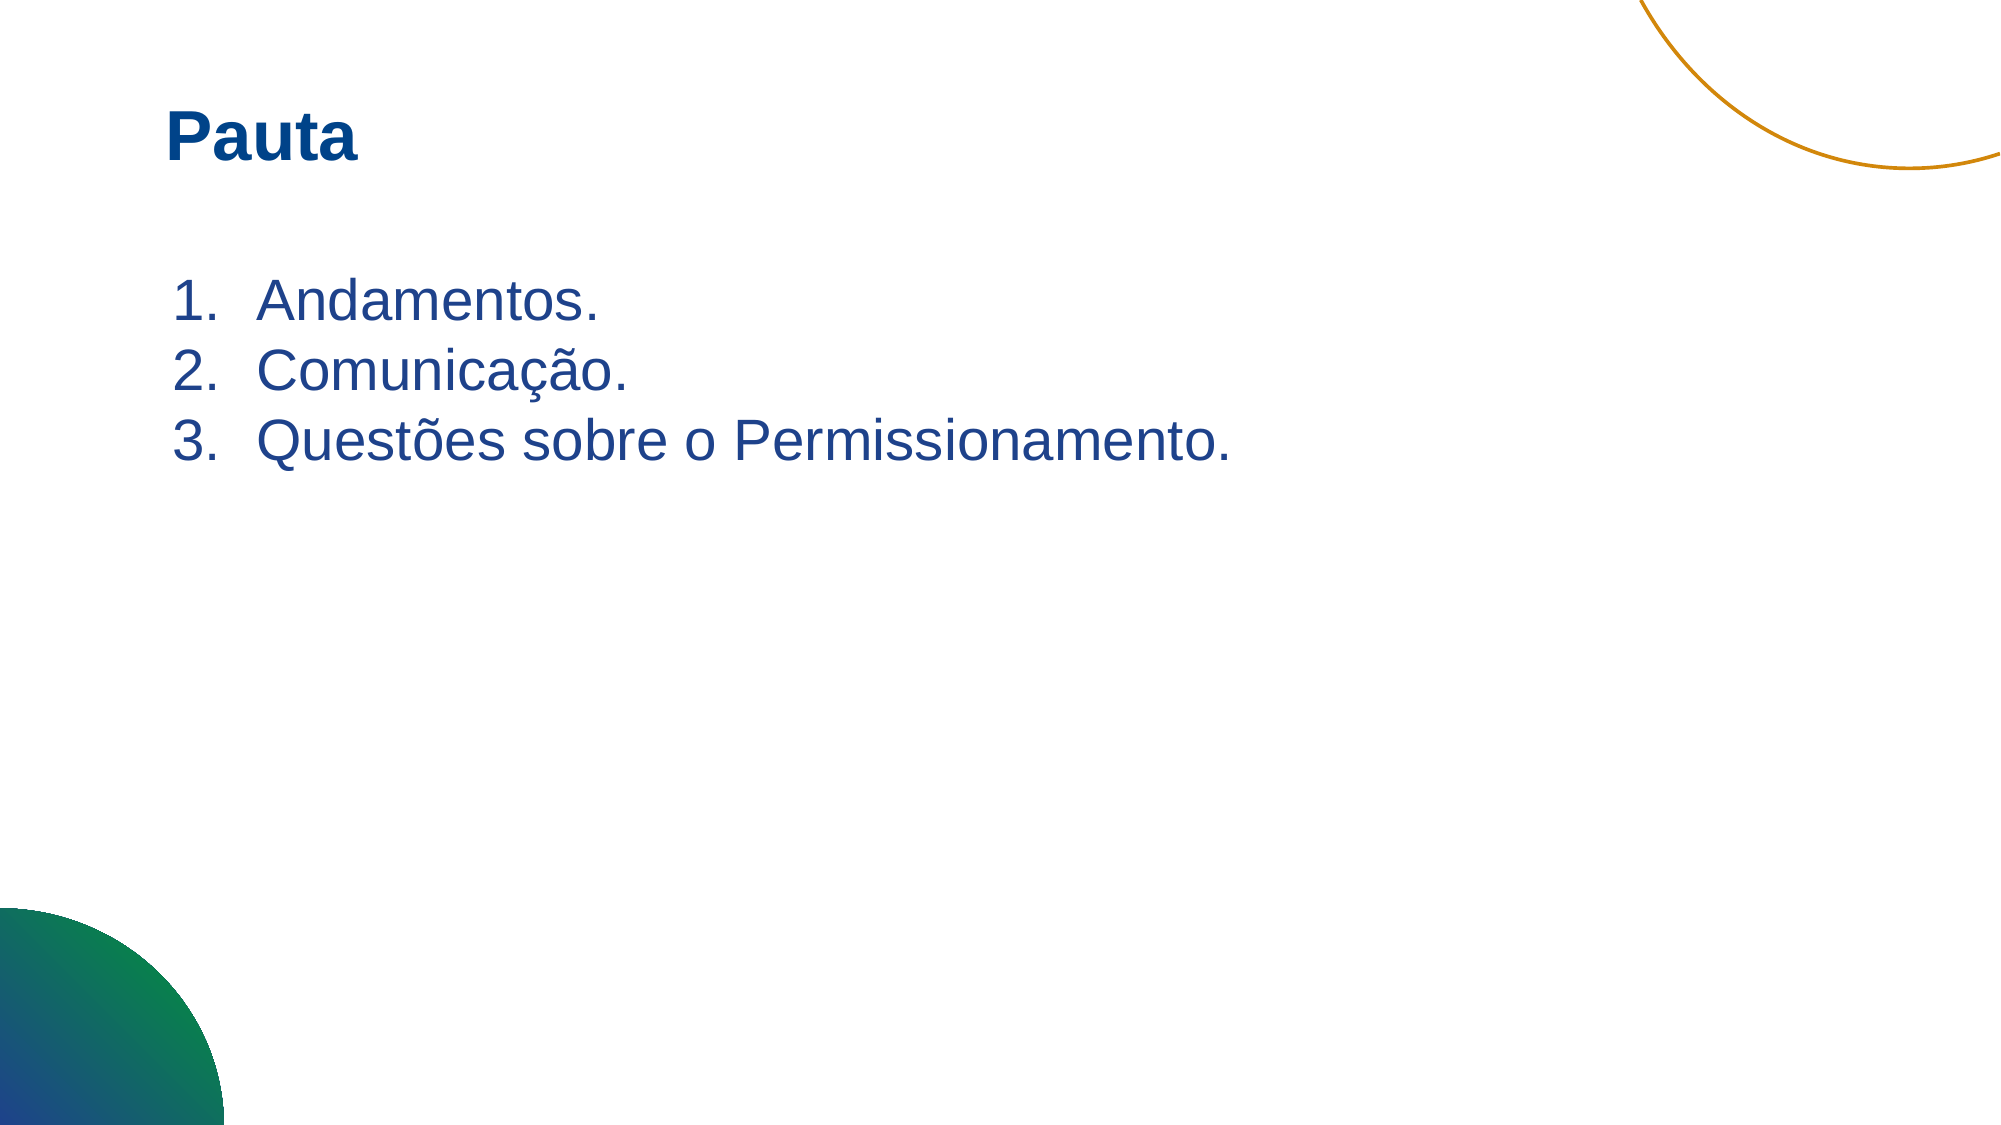

Pauta
Andamentos.
Comunicação.
Questões sobre o Permissionamento.